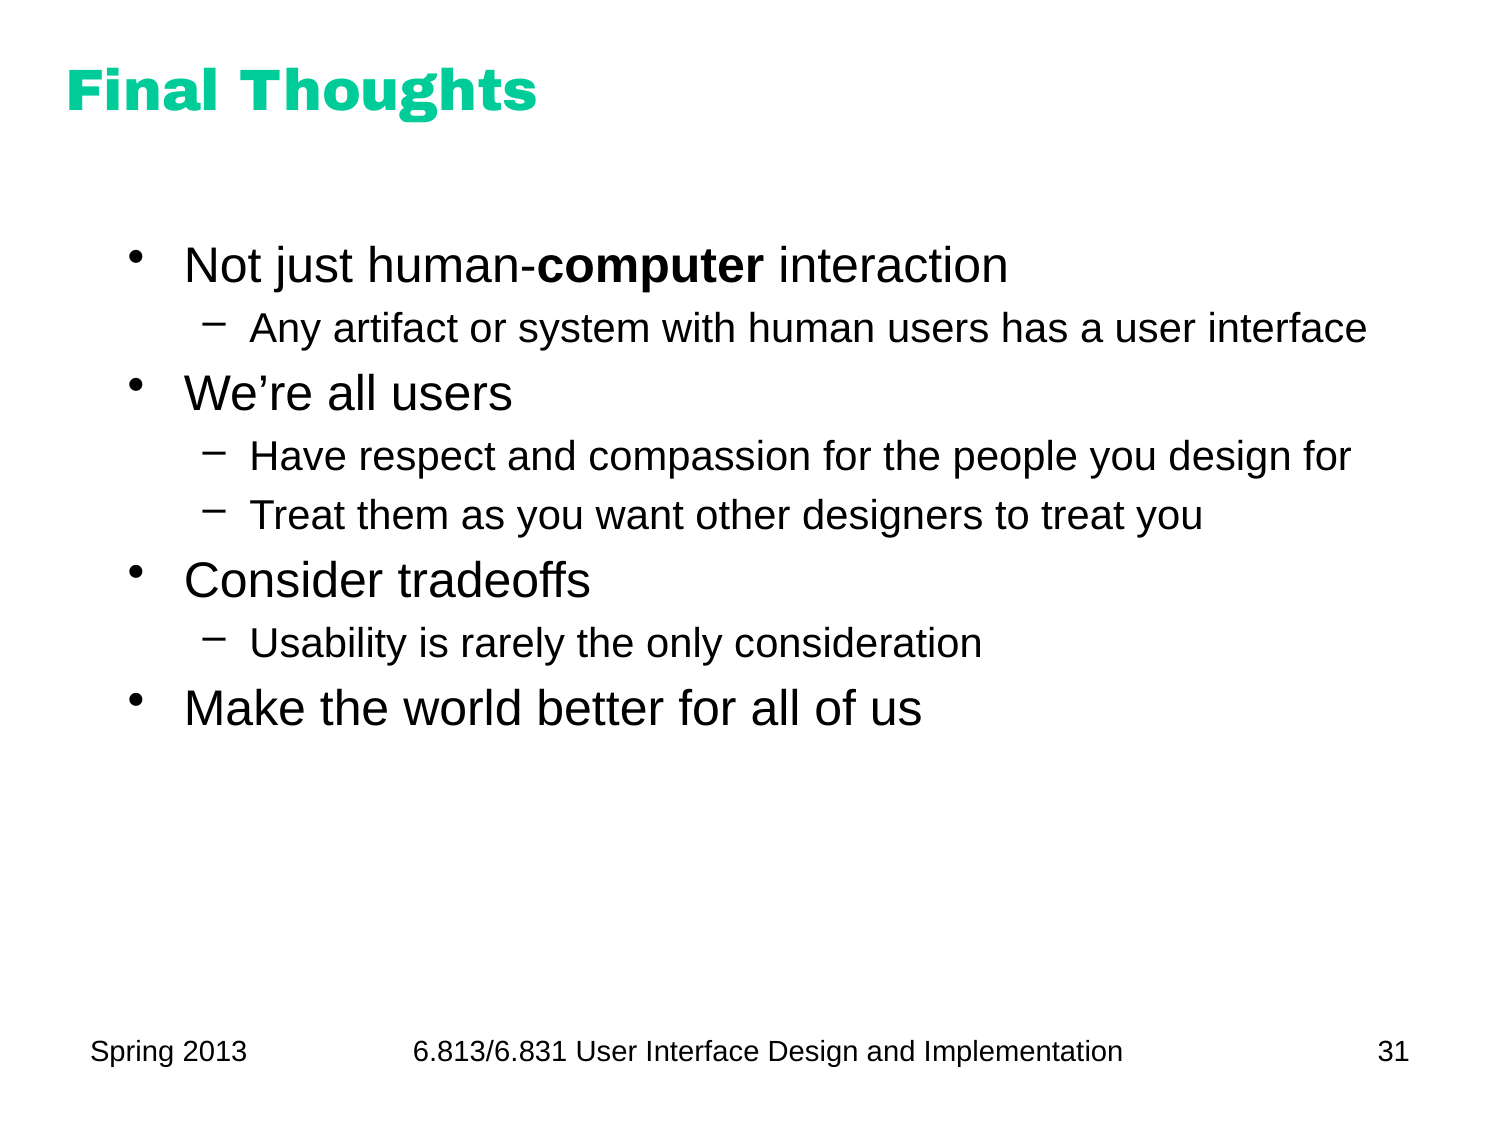

# Final Thoughts
Not just human-computer interaction
Any artifact or system with human users has a user interface
We’re all users
Have respect and compassion for the people you design for
Treat them as you want other designers to treat you
Consider tradeoffs
Usability is rarely the only consideration
Make the world better for all of us
Spring 2013
6.813/6.831 User Interface Design and Implementation
31